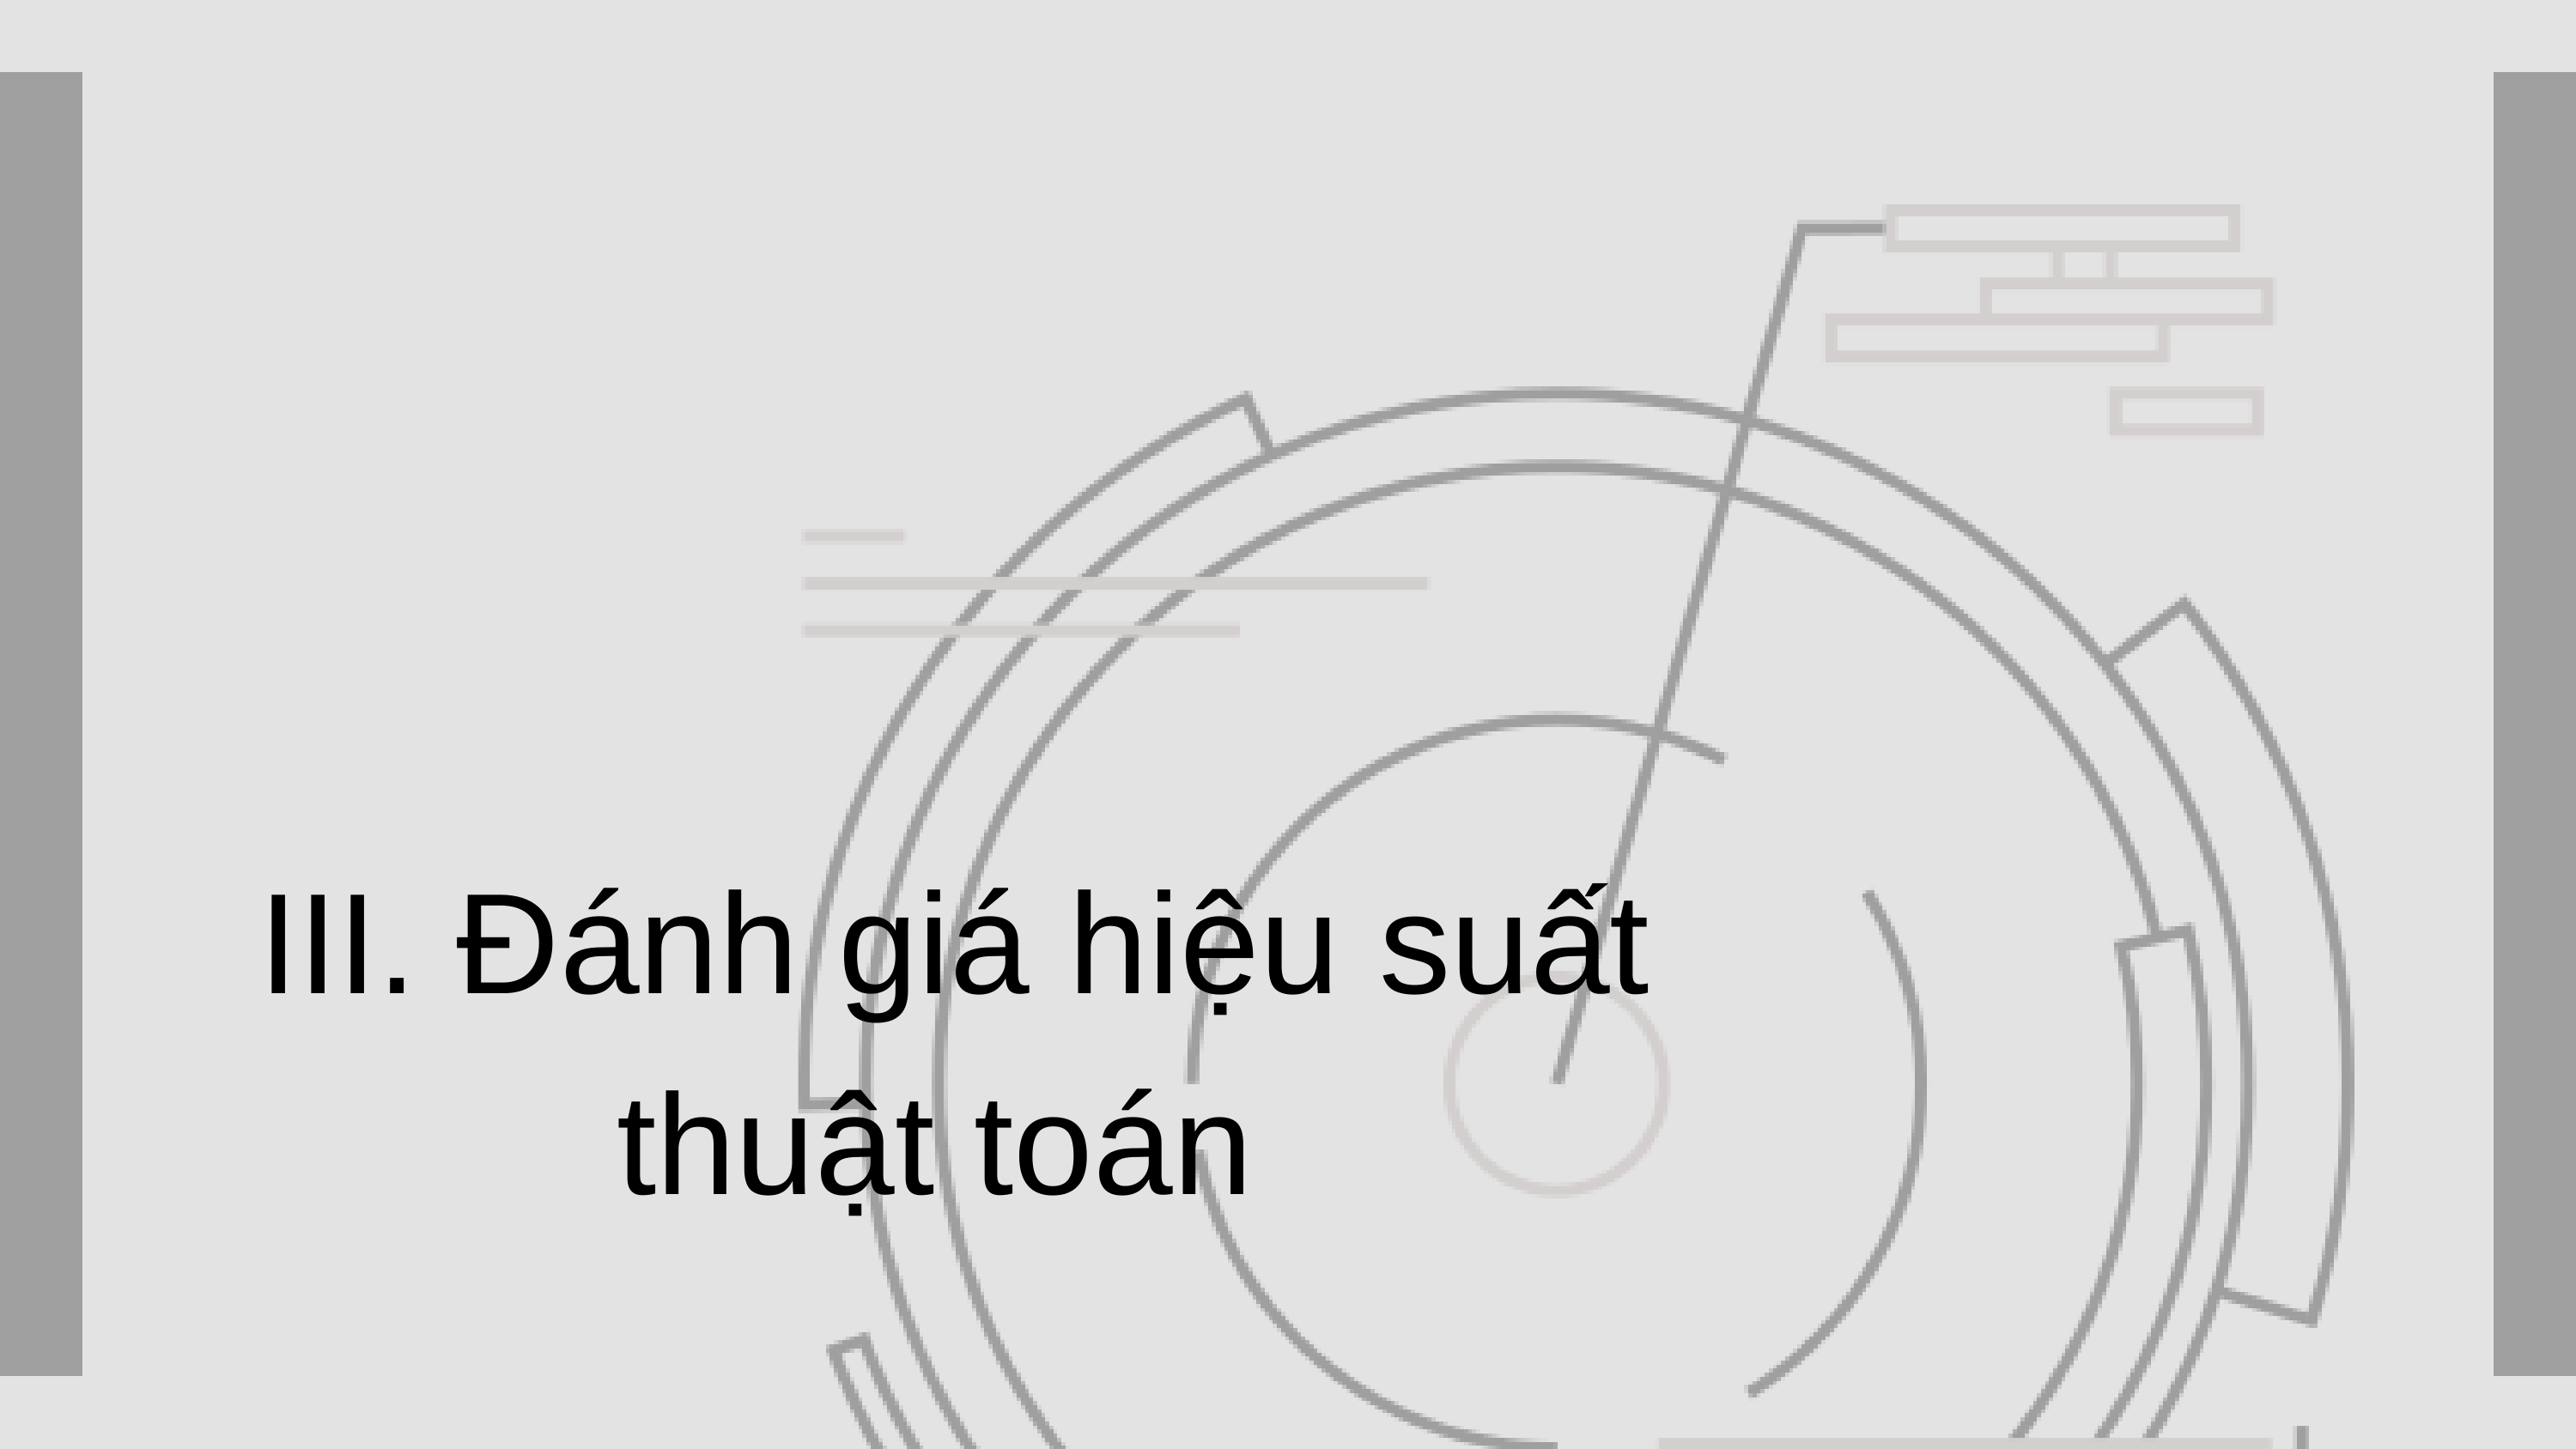

III. Đánh giá hiệu suất thuật toán